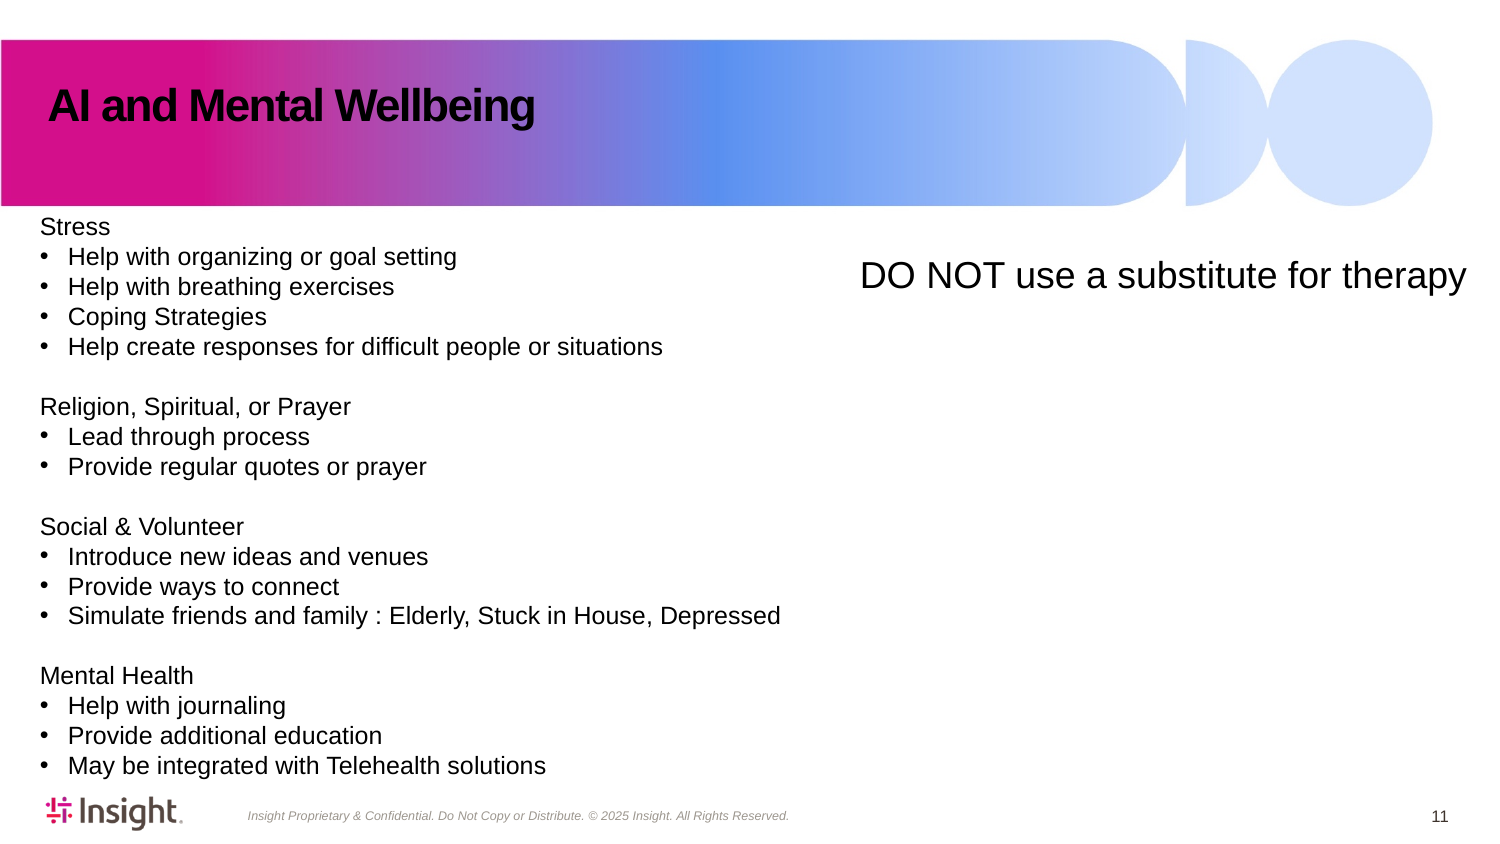

# AI and Mental Wellbeing
Stress
Help with organizing or goal setting
Help with breathing exercises
Coping Strategies
Help create responses for difficult people or situations

Religion, Spiritual, or Prayer
Lead through process
Provide regular quotes or prayer

Social & Volunteer
Introduce new ideas and venues
Provide ways to connect
Simulate friends and family : Elderly, Stuck in House, Depressed

Mental Health
Help with journaling
Provide additional education
May be integrated with Telehealth solutions

DO NOT use a substitute for therapy
11